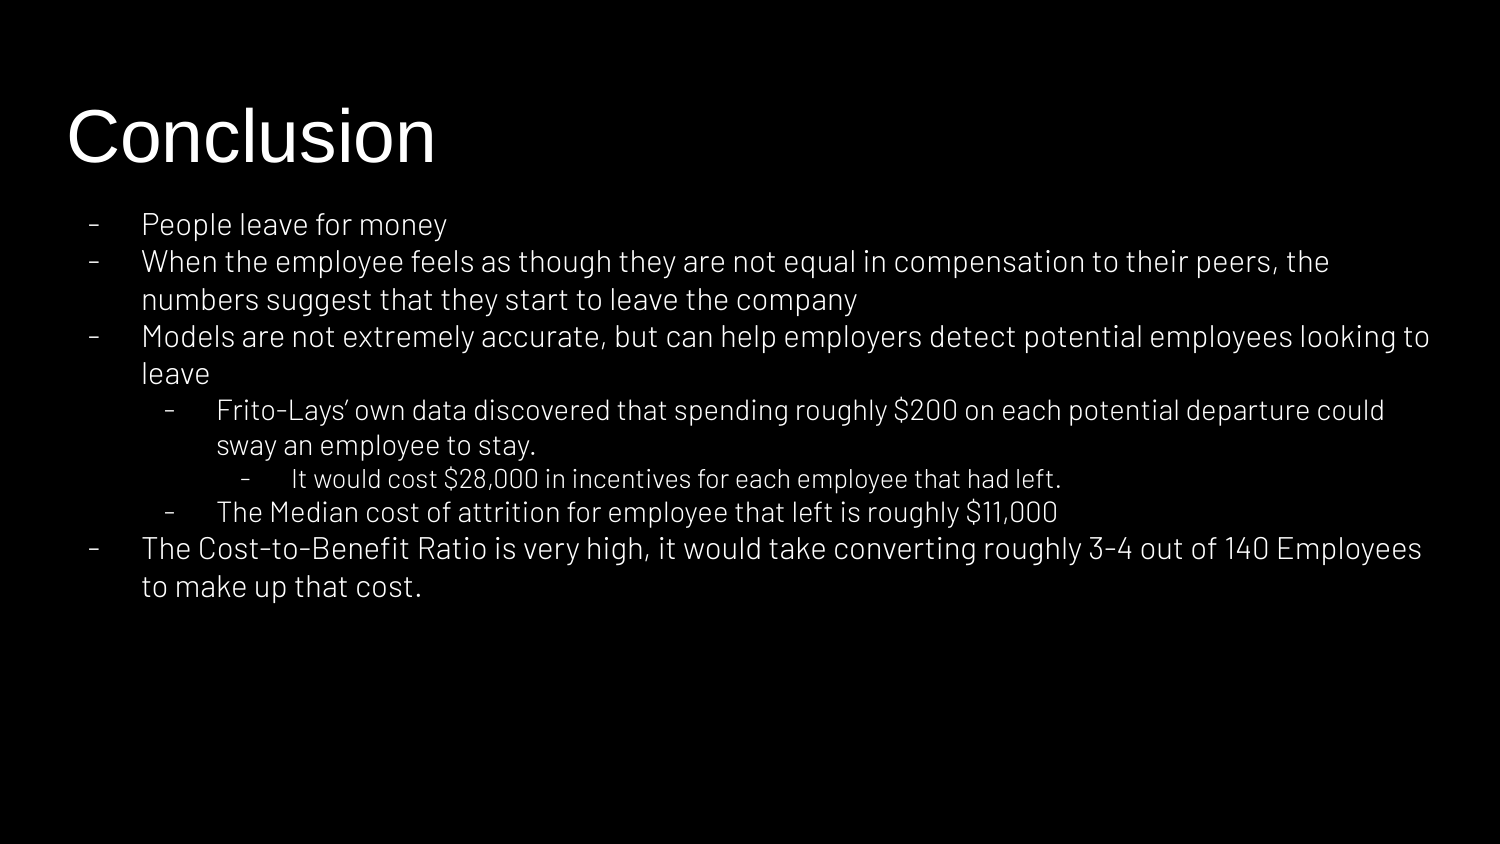

# Conclusion
People leave for money
When the employee feels as though they are not equal in compensation to their peers, the numbers suggest that they start to leave the company
Models are not extremely accurate, but can help employers detect potential employees looking to leave
Frito-Lays’ own data discovered that spending roughly $200 on each potential departure could sway an employee to stay.
It would cost $28,000 in incentives for each employee that had left.
The Median cost of attrition for employee that left is roughly $11,000
The Cost-to-Benefit Ratio is very high, it would take converting roughly 3-4 out of 140 Employees to make up that cost.